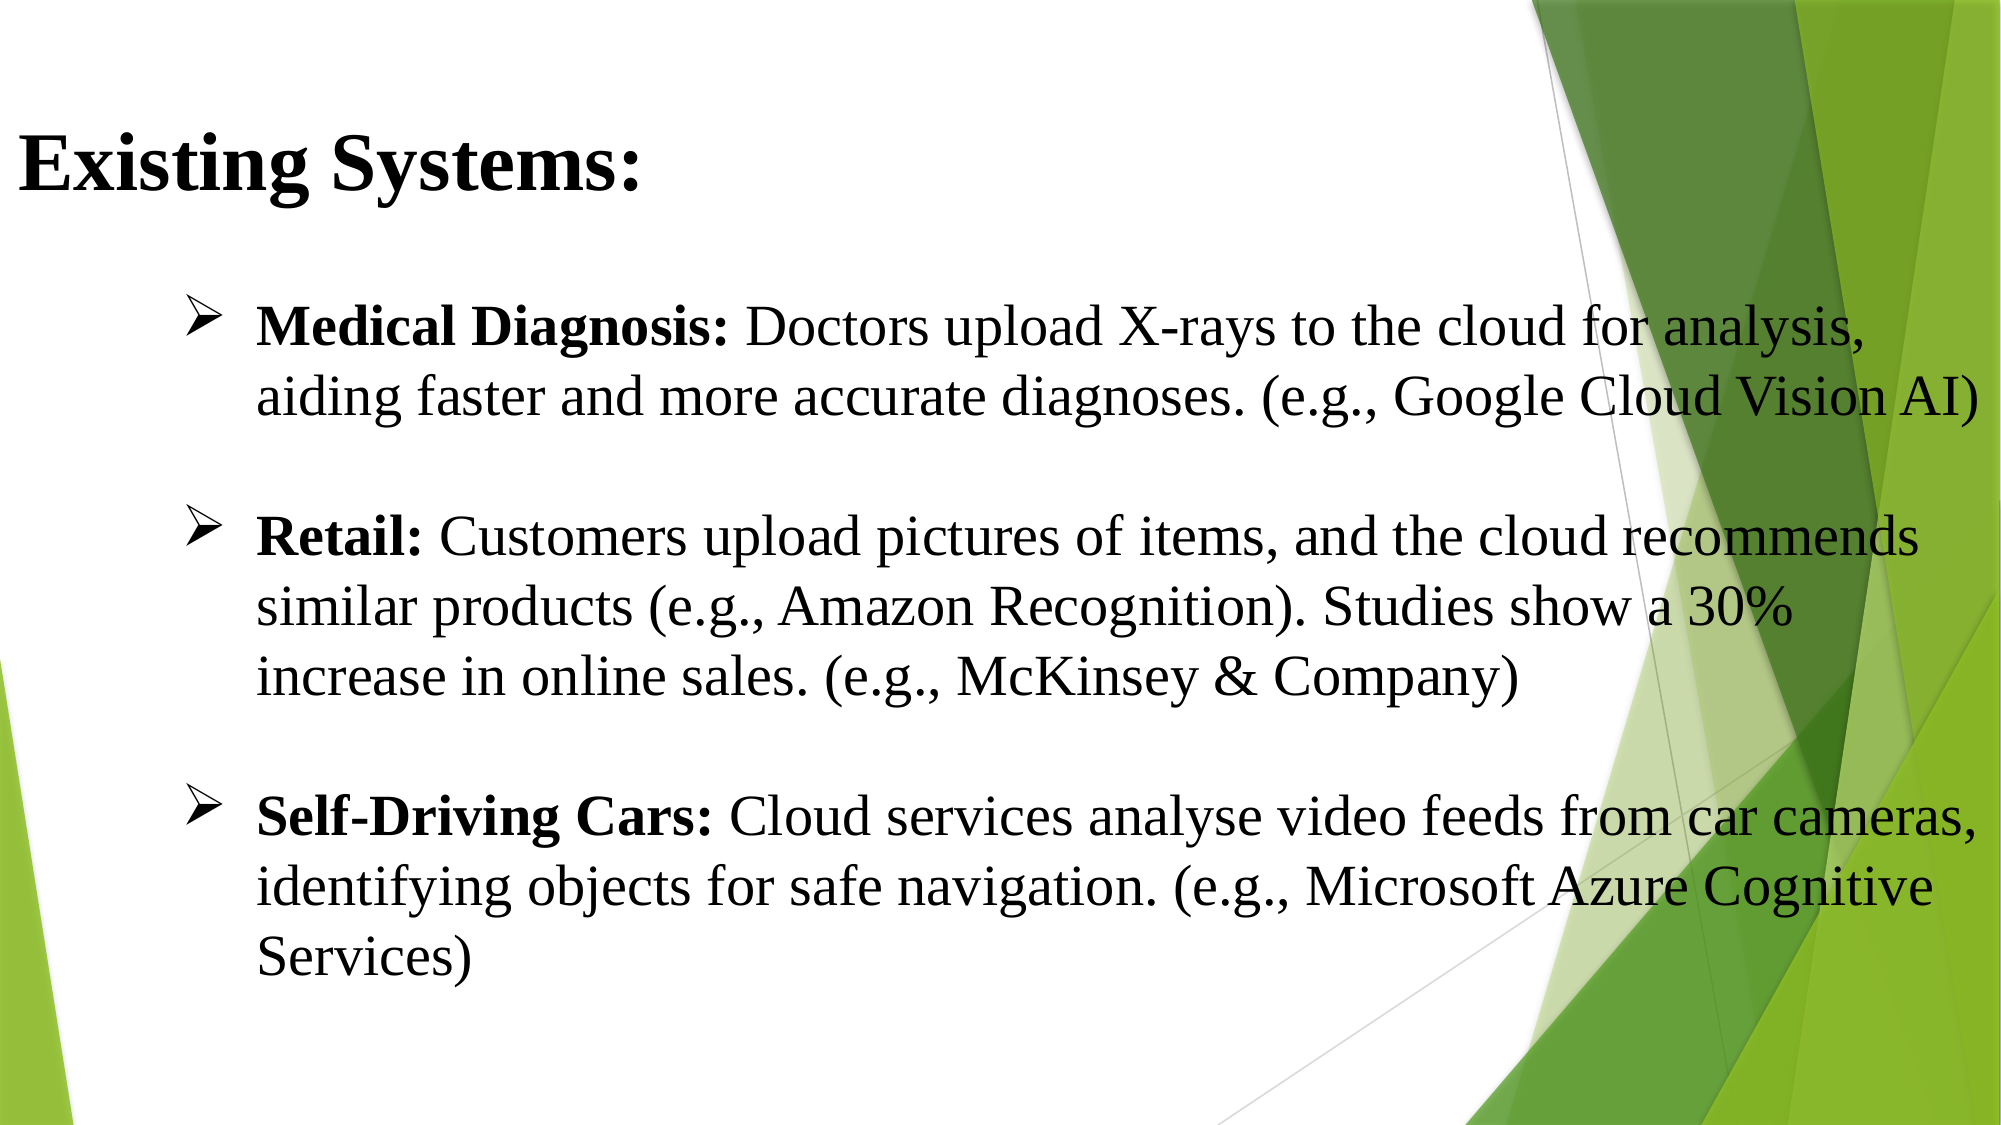

Existing Systems:

Medical Diagnosis: Doctors upload X-rays to the cloud for analysis, aiding faster and more accurate diagnoses. (e.g., Google Cloud Vision AI)

Retail: Customers upload pictures of items, and the cloud recommends similar products (e.g., Amazon Recognition). Studies show a 30% increase in online sales. (e.g., McKinsey & Company)

Self-Driving Cars: Cloud services analyse video feeds from car cameras, identifying objects for safe navigation. (e.g., Microsoft Azure Cognitive Services)